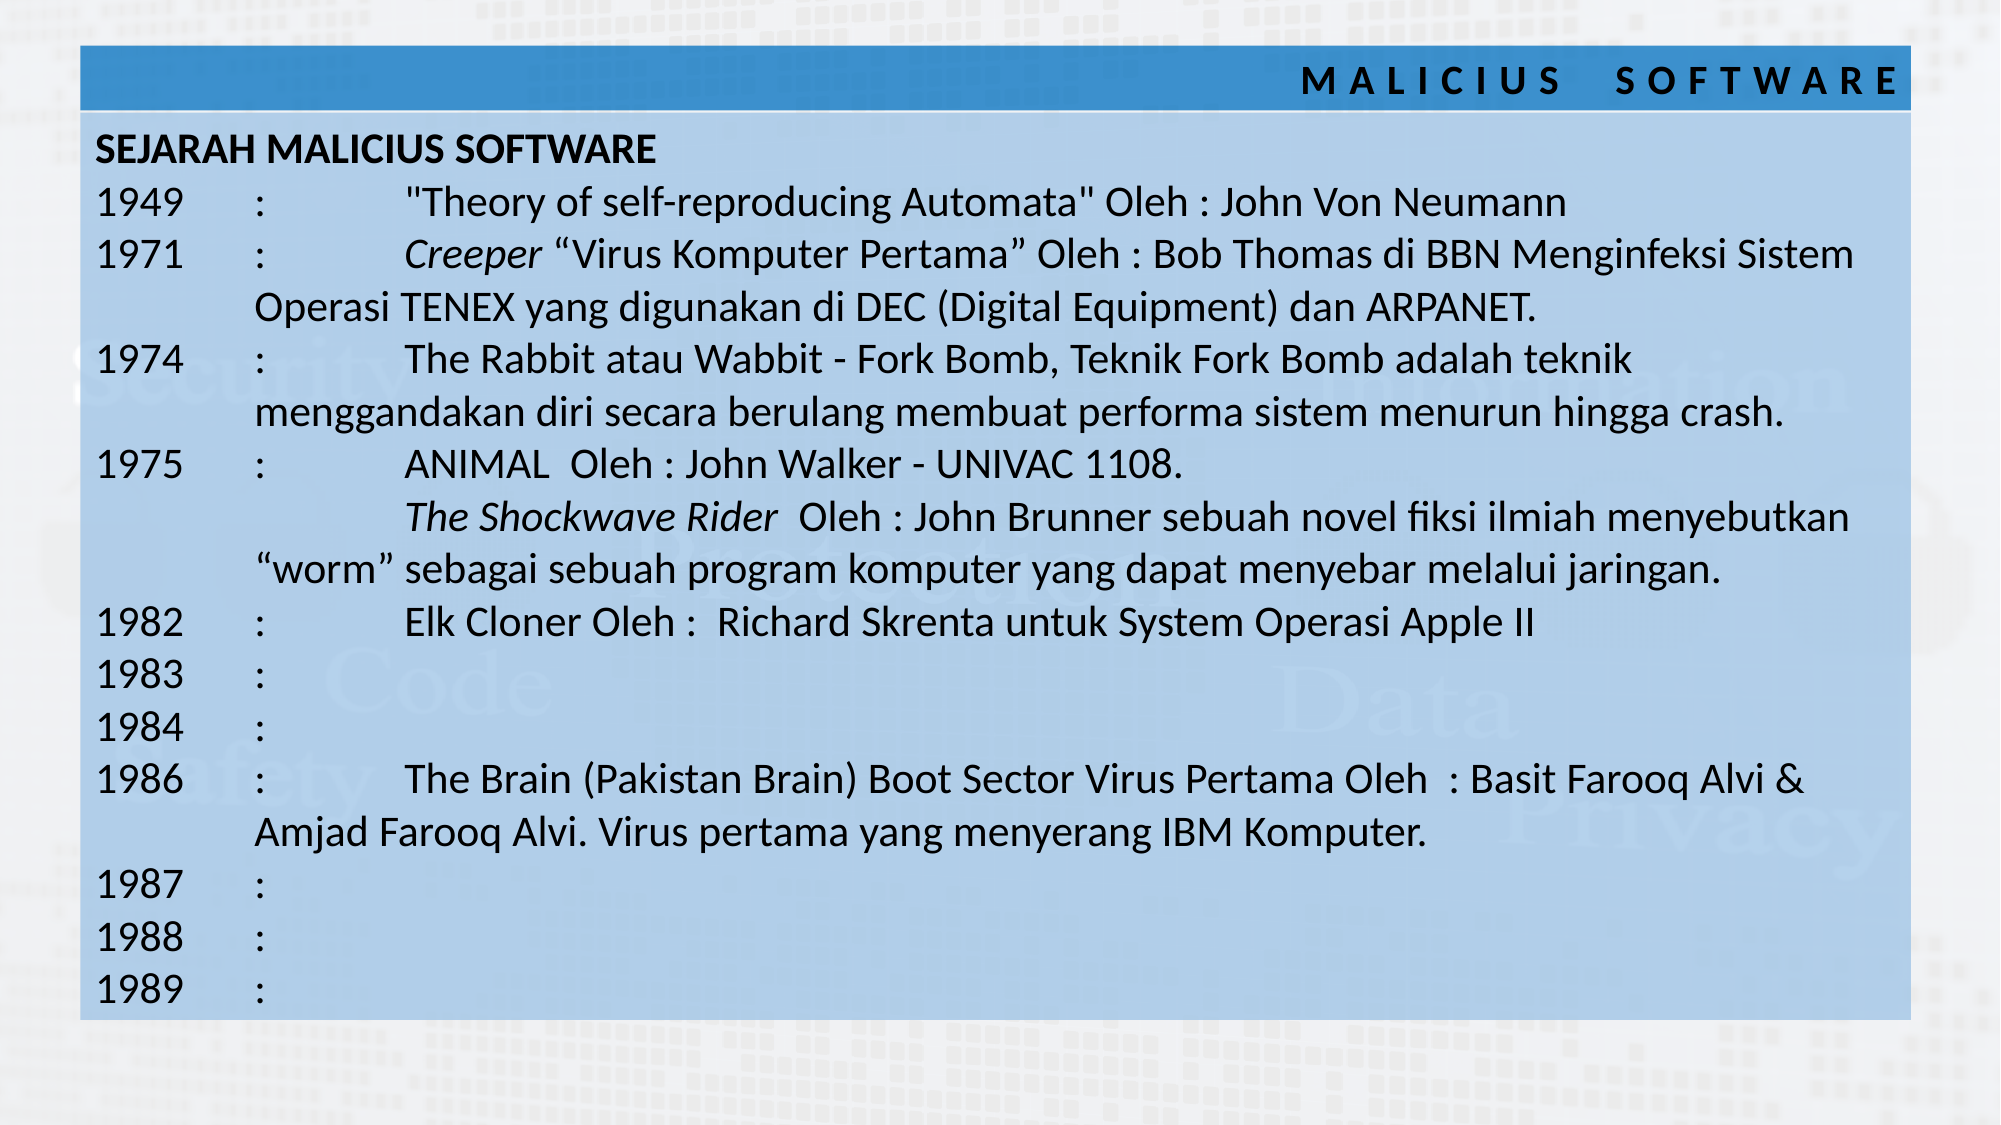

MALICIUS  SOFTWARE
SEJARAH MALICIUS SOFTWARE
1949 	:	"Theory of self-reproducing Automata" Oleh : John Von Neumann
1971  	:	Creeper “Virus Komputer Pertama” Oleh : Bob Thomas di BBN Menginfeksi Sistem Operasi TENEX yang digunakan di DEC (Digital Equipment) dan ARPANET.
1974	: 	The Rabbit atau Wabbit - Fork Bomb, Teknik Fork Bomb adalah teknik menggandakan diri secara berulang membuat performa sistem menurun hingga crash.
1975 	: 	ANIMAL  Oleh : John Walker - UNIVAC 1108.
		The Shockwave Rider  Oleh : John Brunner sebuah novel fiksi ilmiah menyebutkan “worm” sebagai sebuah program komputer yang dapat menyebar melalui jaringan.
1982	:  	Elk Cloner Oleh :  Richard Skrenta untuk System Operasi Apple II
1983 	:
1984	:
1986	: 	The Brain (Pakistan Brain) Boot Sector Virus Pertama Oleh  : Basit Farooq Alvi & Amjad Farooq Alvi. Virus pertama yang menyerang IBM Komputer.
1987 	:
1988 	:
1989	: